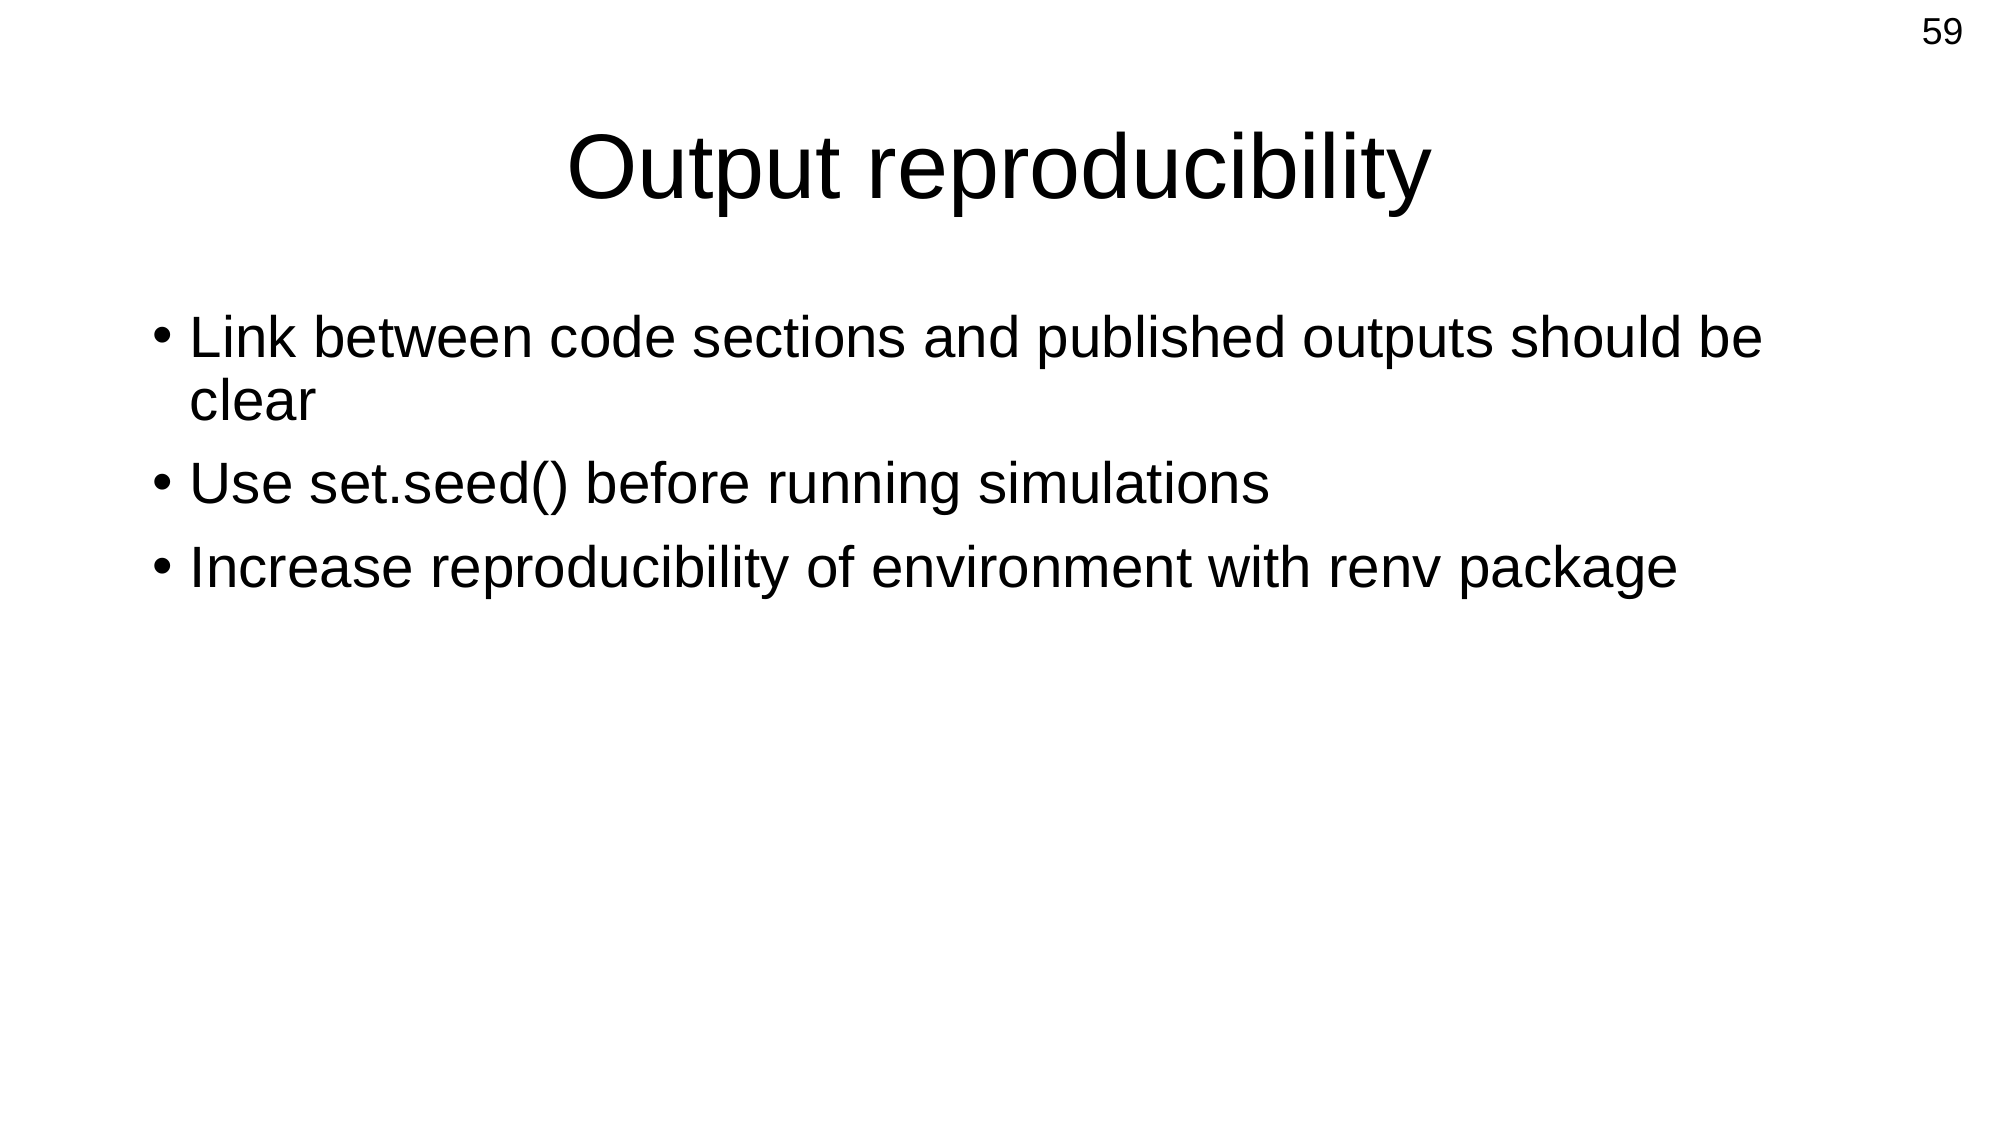

59
# Output reproducibility
Link between code sections and published outputs should be clear
Use set.seed() before running simulations
Increase reproducibility of environment with renv package